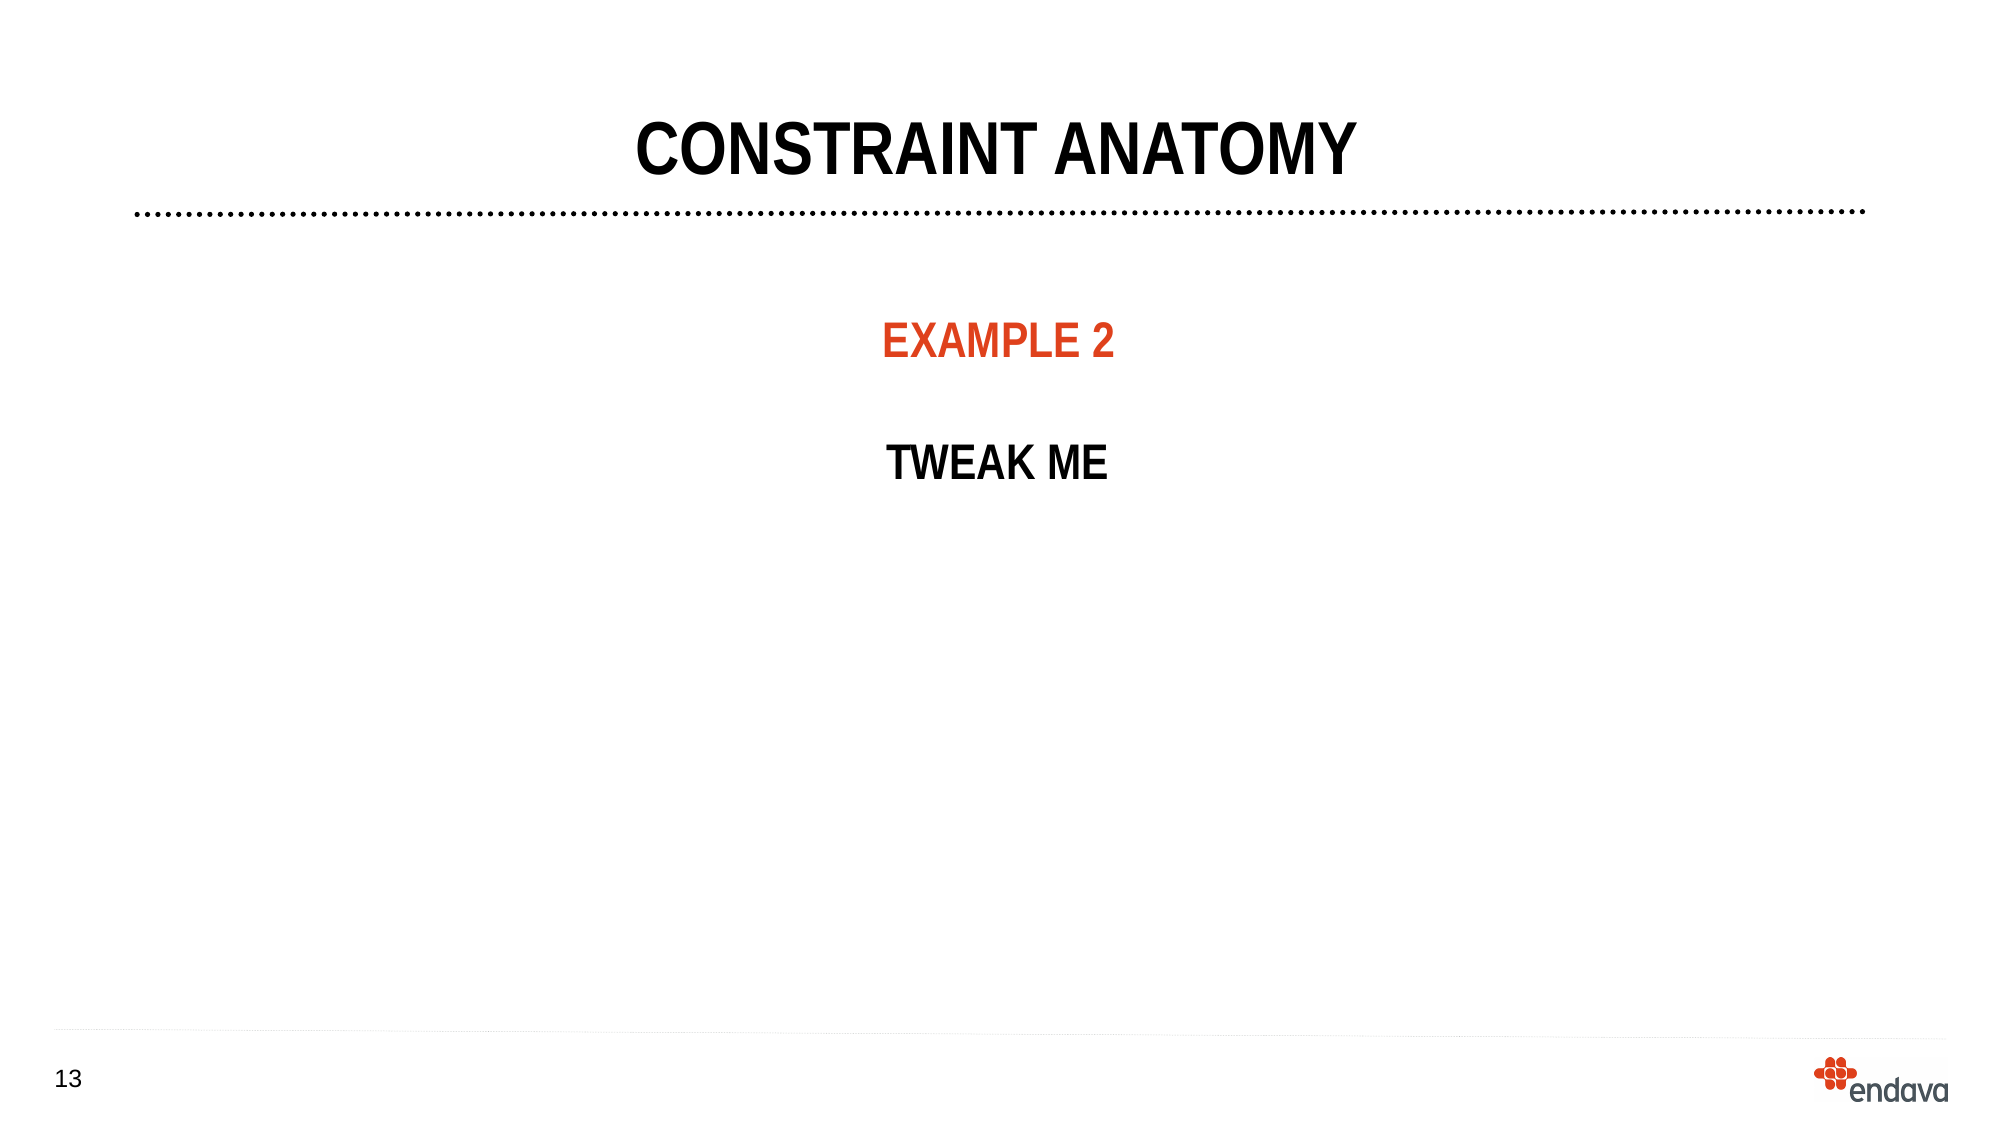

# CONSTRAINT anatomy
EXAMPLE 2
Tweak Me